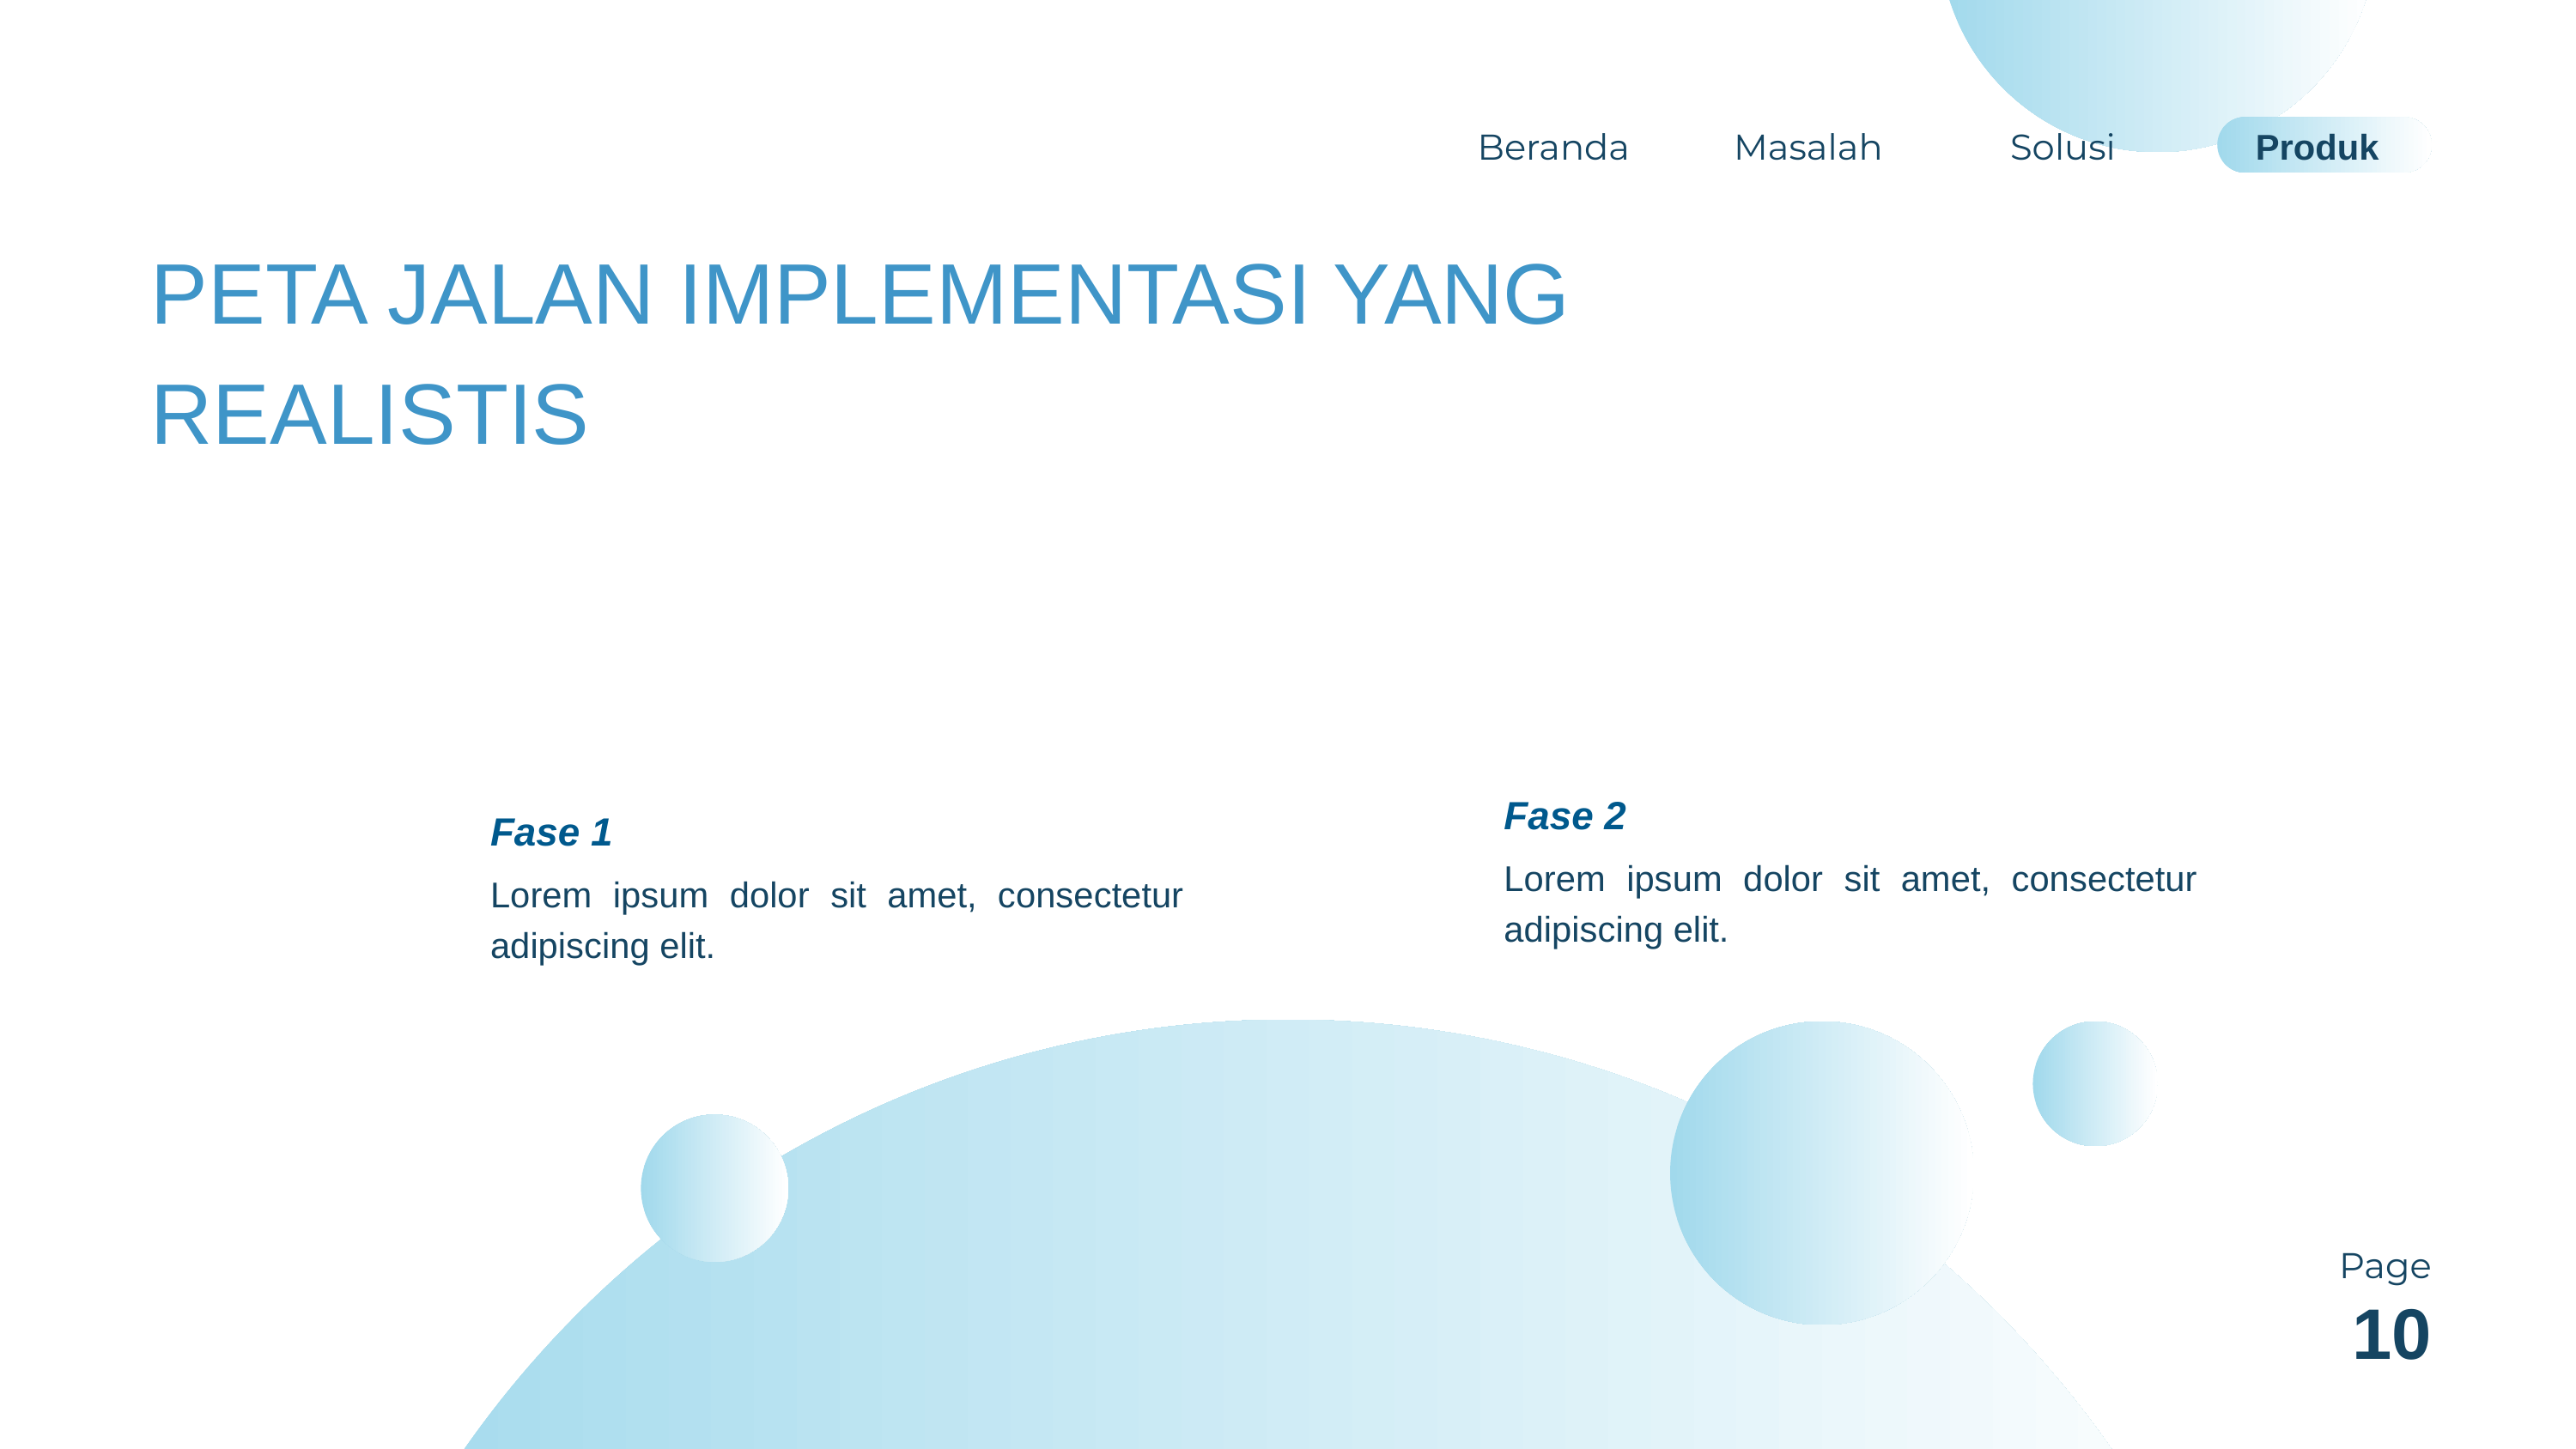

Beranda
Masalah
Solusi
Produk
PETA JALAN IMPLEMENTASI YANG REALISTIS
Fase 2
Lorem ipsum dolor sit amet, consectetur adipiscing elit.
Fase 1
Lorem ipsum dolor sit amet, consectetur adipiscing elit.

Page
10